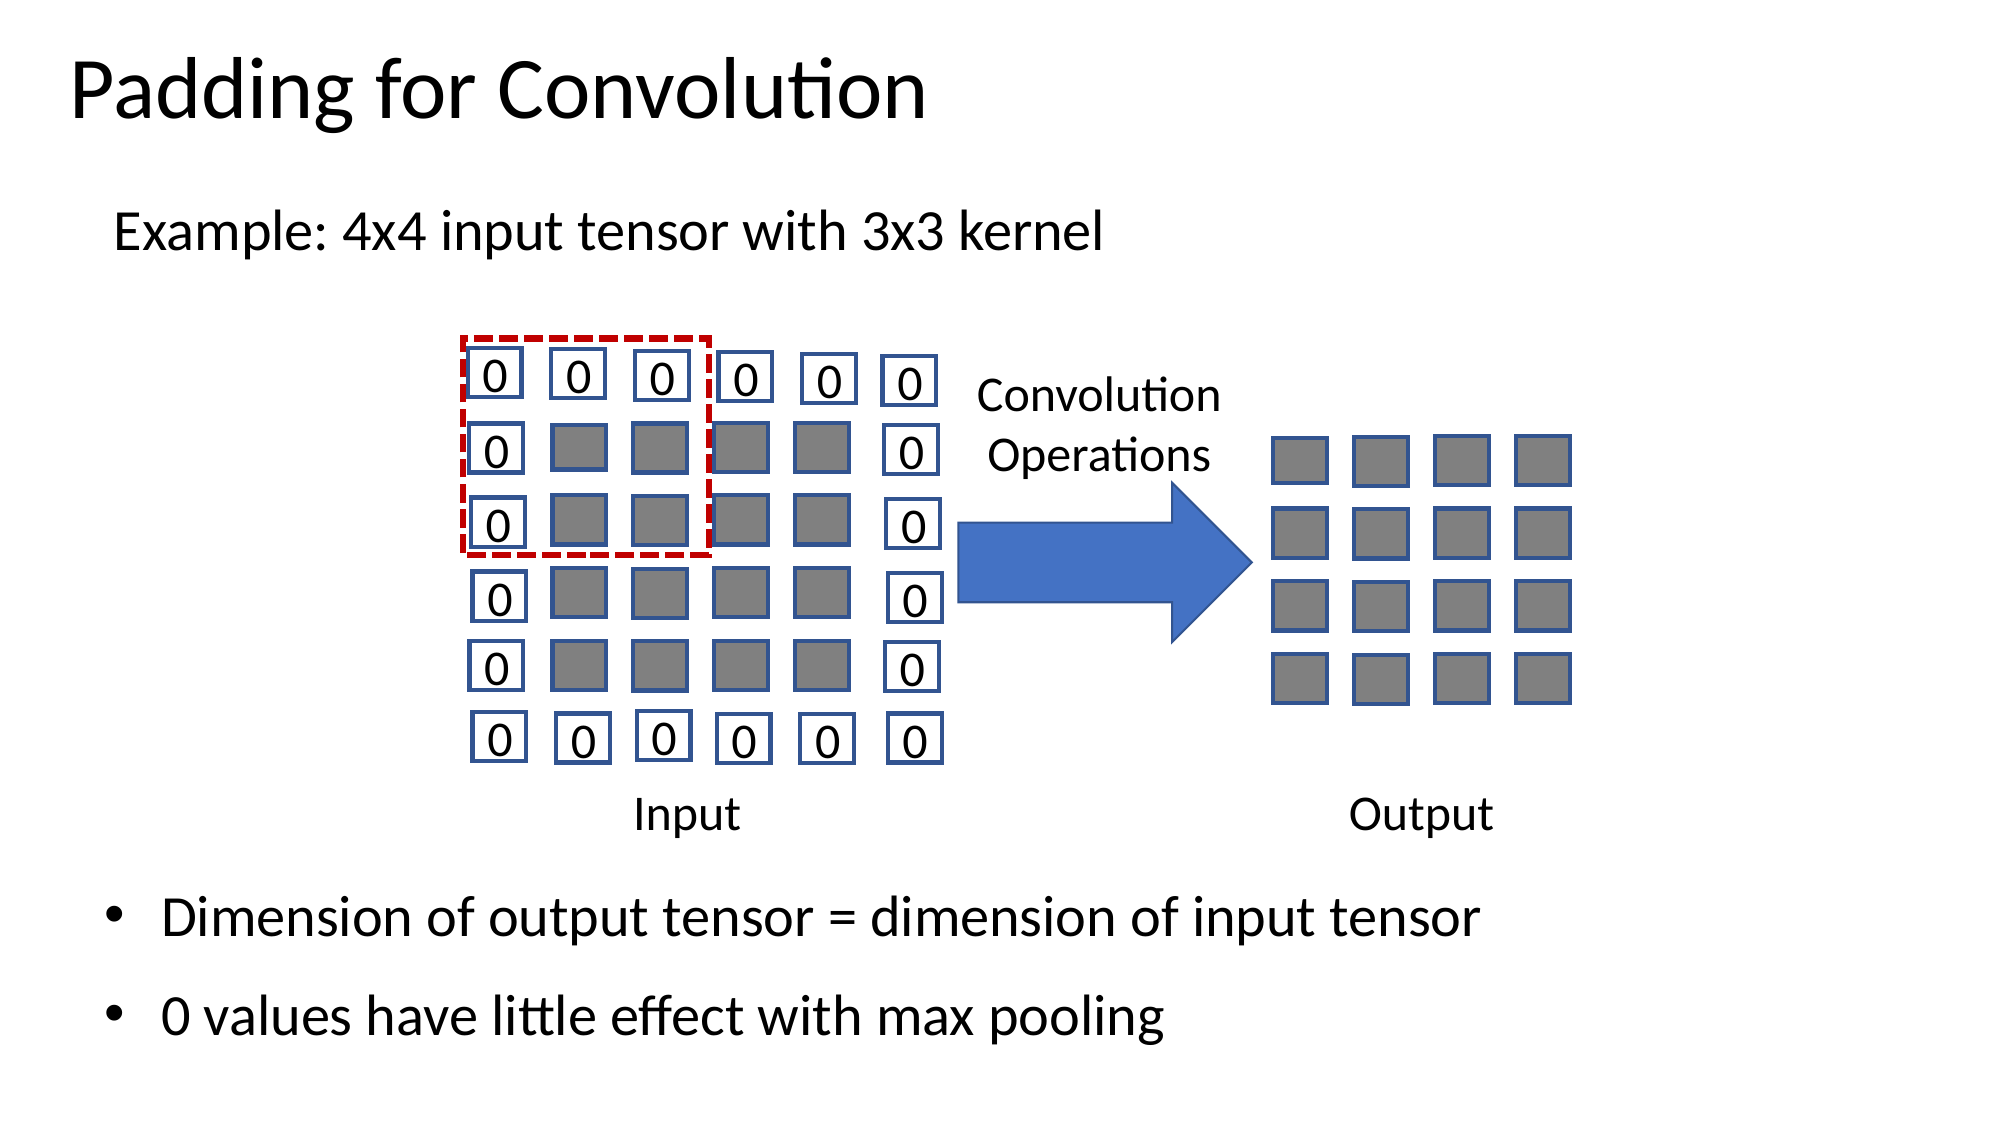

# Padding for Convolution
Example: 4x4 input tensor with 3x3 kernel

0
0
0
0
0
Convolution
Operations
0

0

0

0
0

0
0

0

0

0
0
0
0
0
0
Input
Output
Dimension of output tensor = dimension of input tensor
0 values have little effect with max pooling